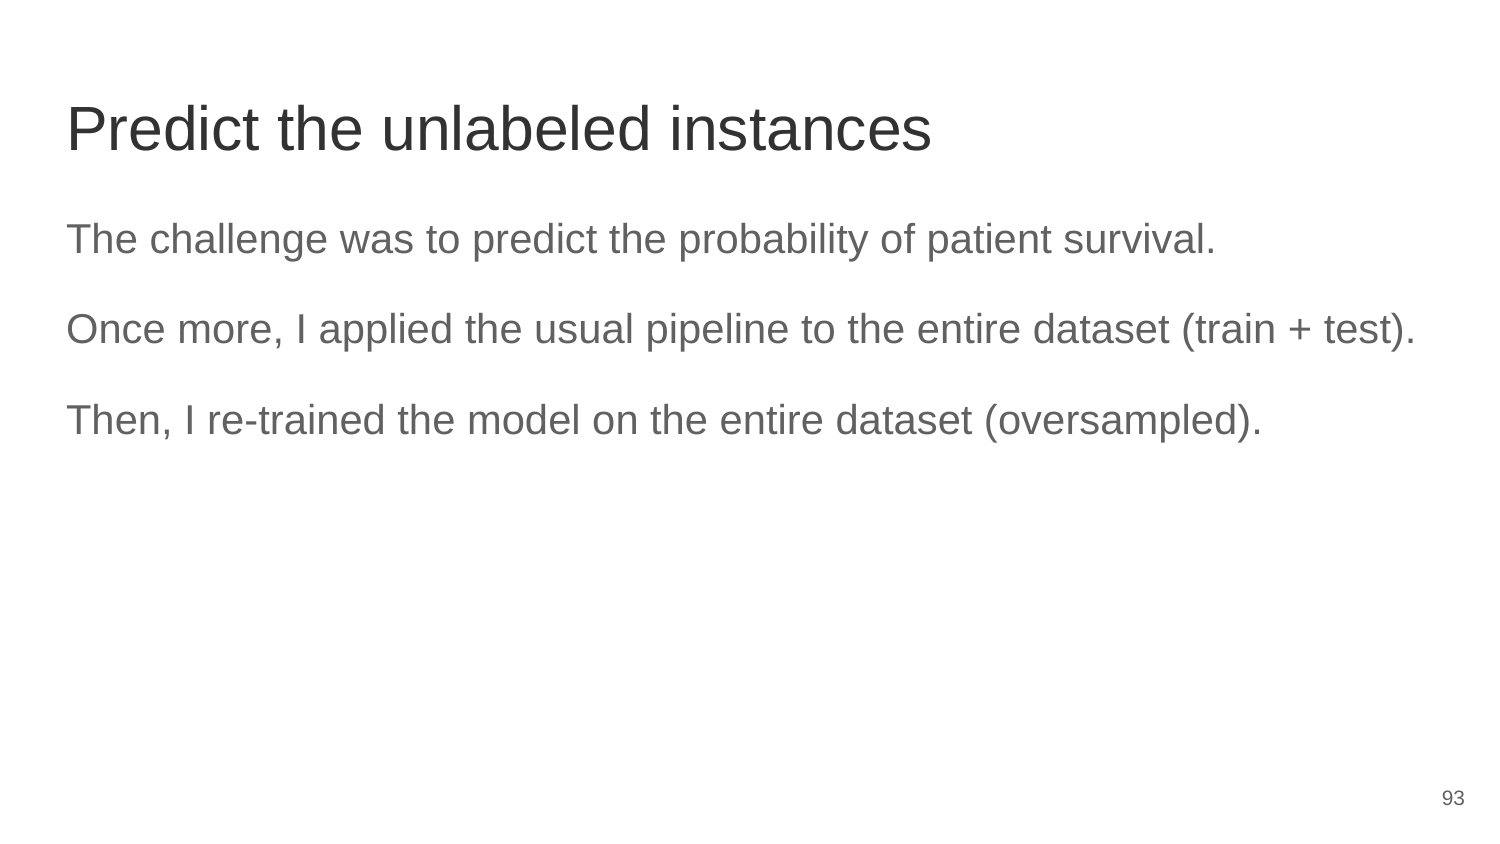

# Predict the unlabeled instances
The challenge was to predict the probability of patient survival.
Once more, I applied the usual pipeline to the entire dataset (train + test).
Then, I re-trained the model on the entire dataset (oversampled).
93